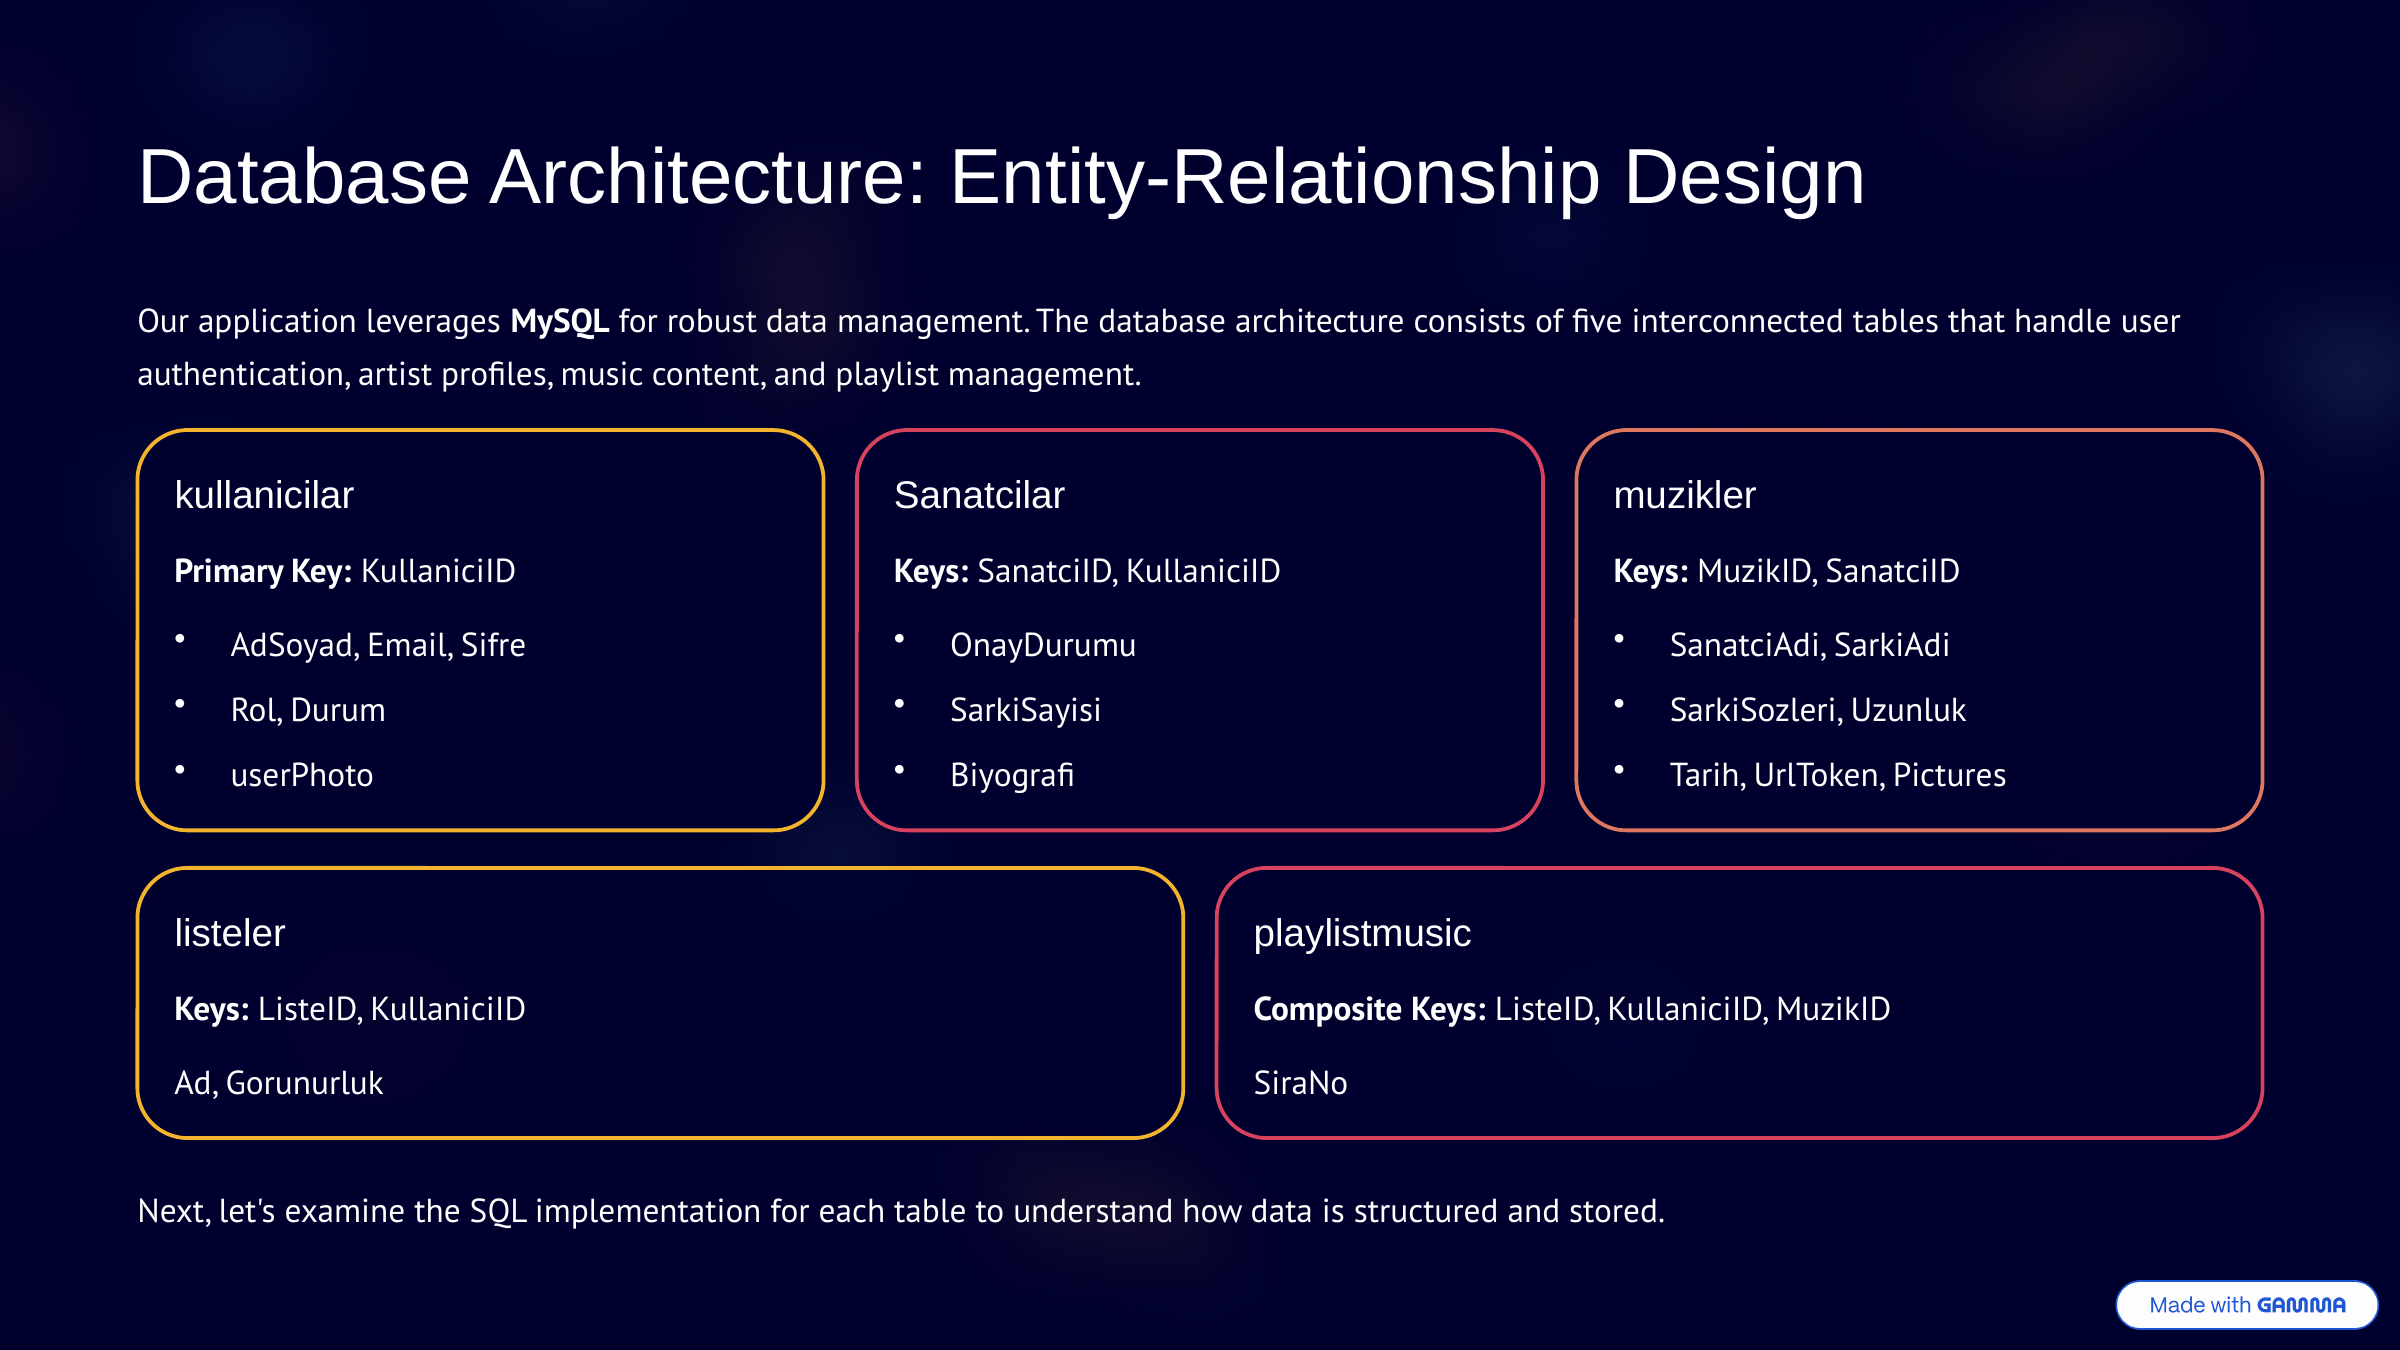

Database Architecture: Entity-Relationship Design
Our application leverages MySQL for robust data management. The database architecture consists of five interconnected tables that handle user authentication, artist profiles, music content, and playlist management.

kullanicilar
Sanatcilar
muzikler
Primary Key: KullaniciID
Keys: SanatciID, KullaniciID
Keys: MuzikID, SanatciID
AdSoyad, Email, Sifre
OnayDurumu
SanatciAdi, SarkiAdi
Rol, Durum
SarkiSayisi
SarkiSozleri, Uzunluk
userPhoto
Biyografi
Tarih, UrlToken, Pictures

listeler
playlistmusic
Keys: ListeID, KullaniciID
Composite Keys: ListeID, KullaniciID, MuzikID
Ad, Gorunurluk
SiraNo
Next, let's examine the SQL implementation for each table to understand how data is structured and stored.